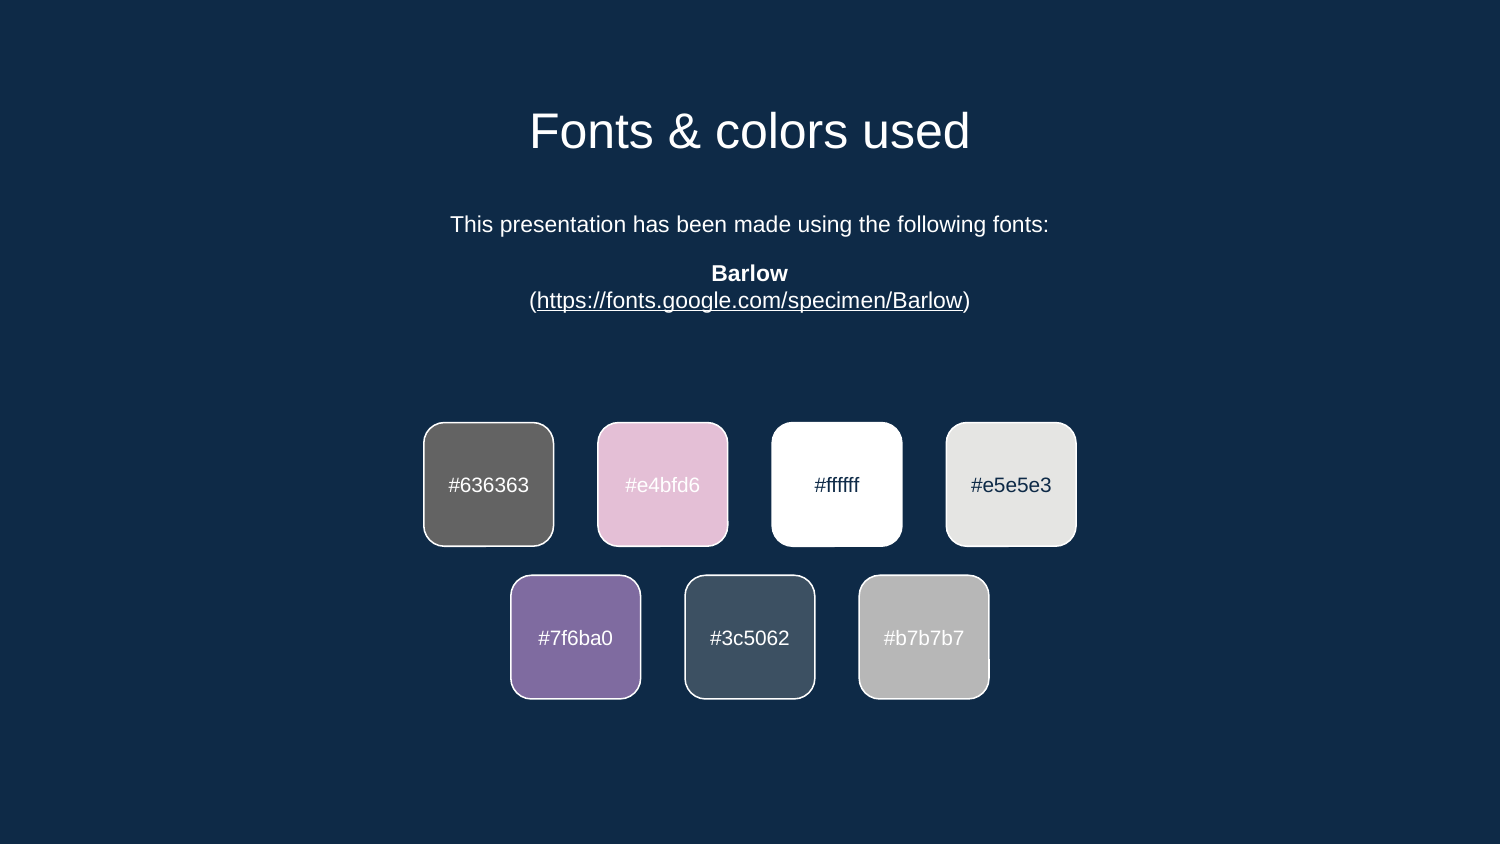

# Fonts & colors used
This presentation has been made using the following fonts:
Barlow
(https://fonts.google.com/specimen/Barlow)

#636363
#e4bfd6
#ffffff
#e5e5e3

#7f6ba0
#3c5062
#b7b7b7